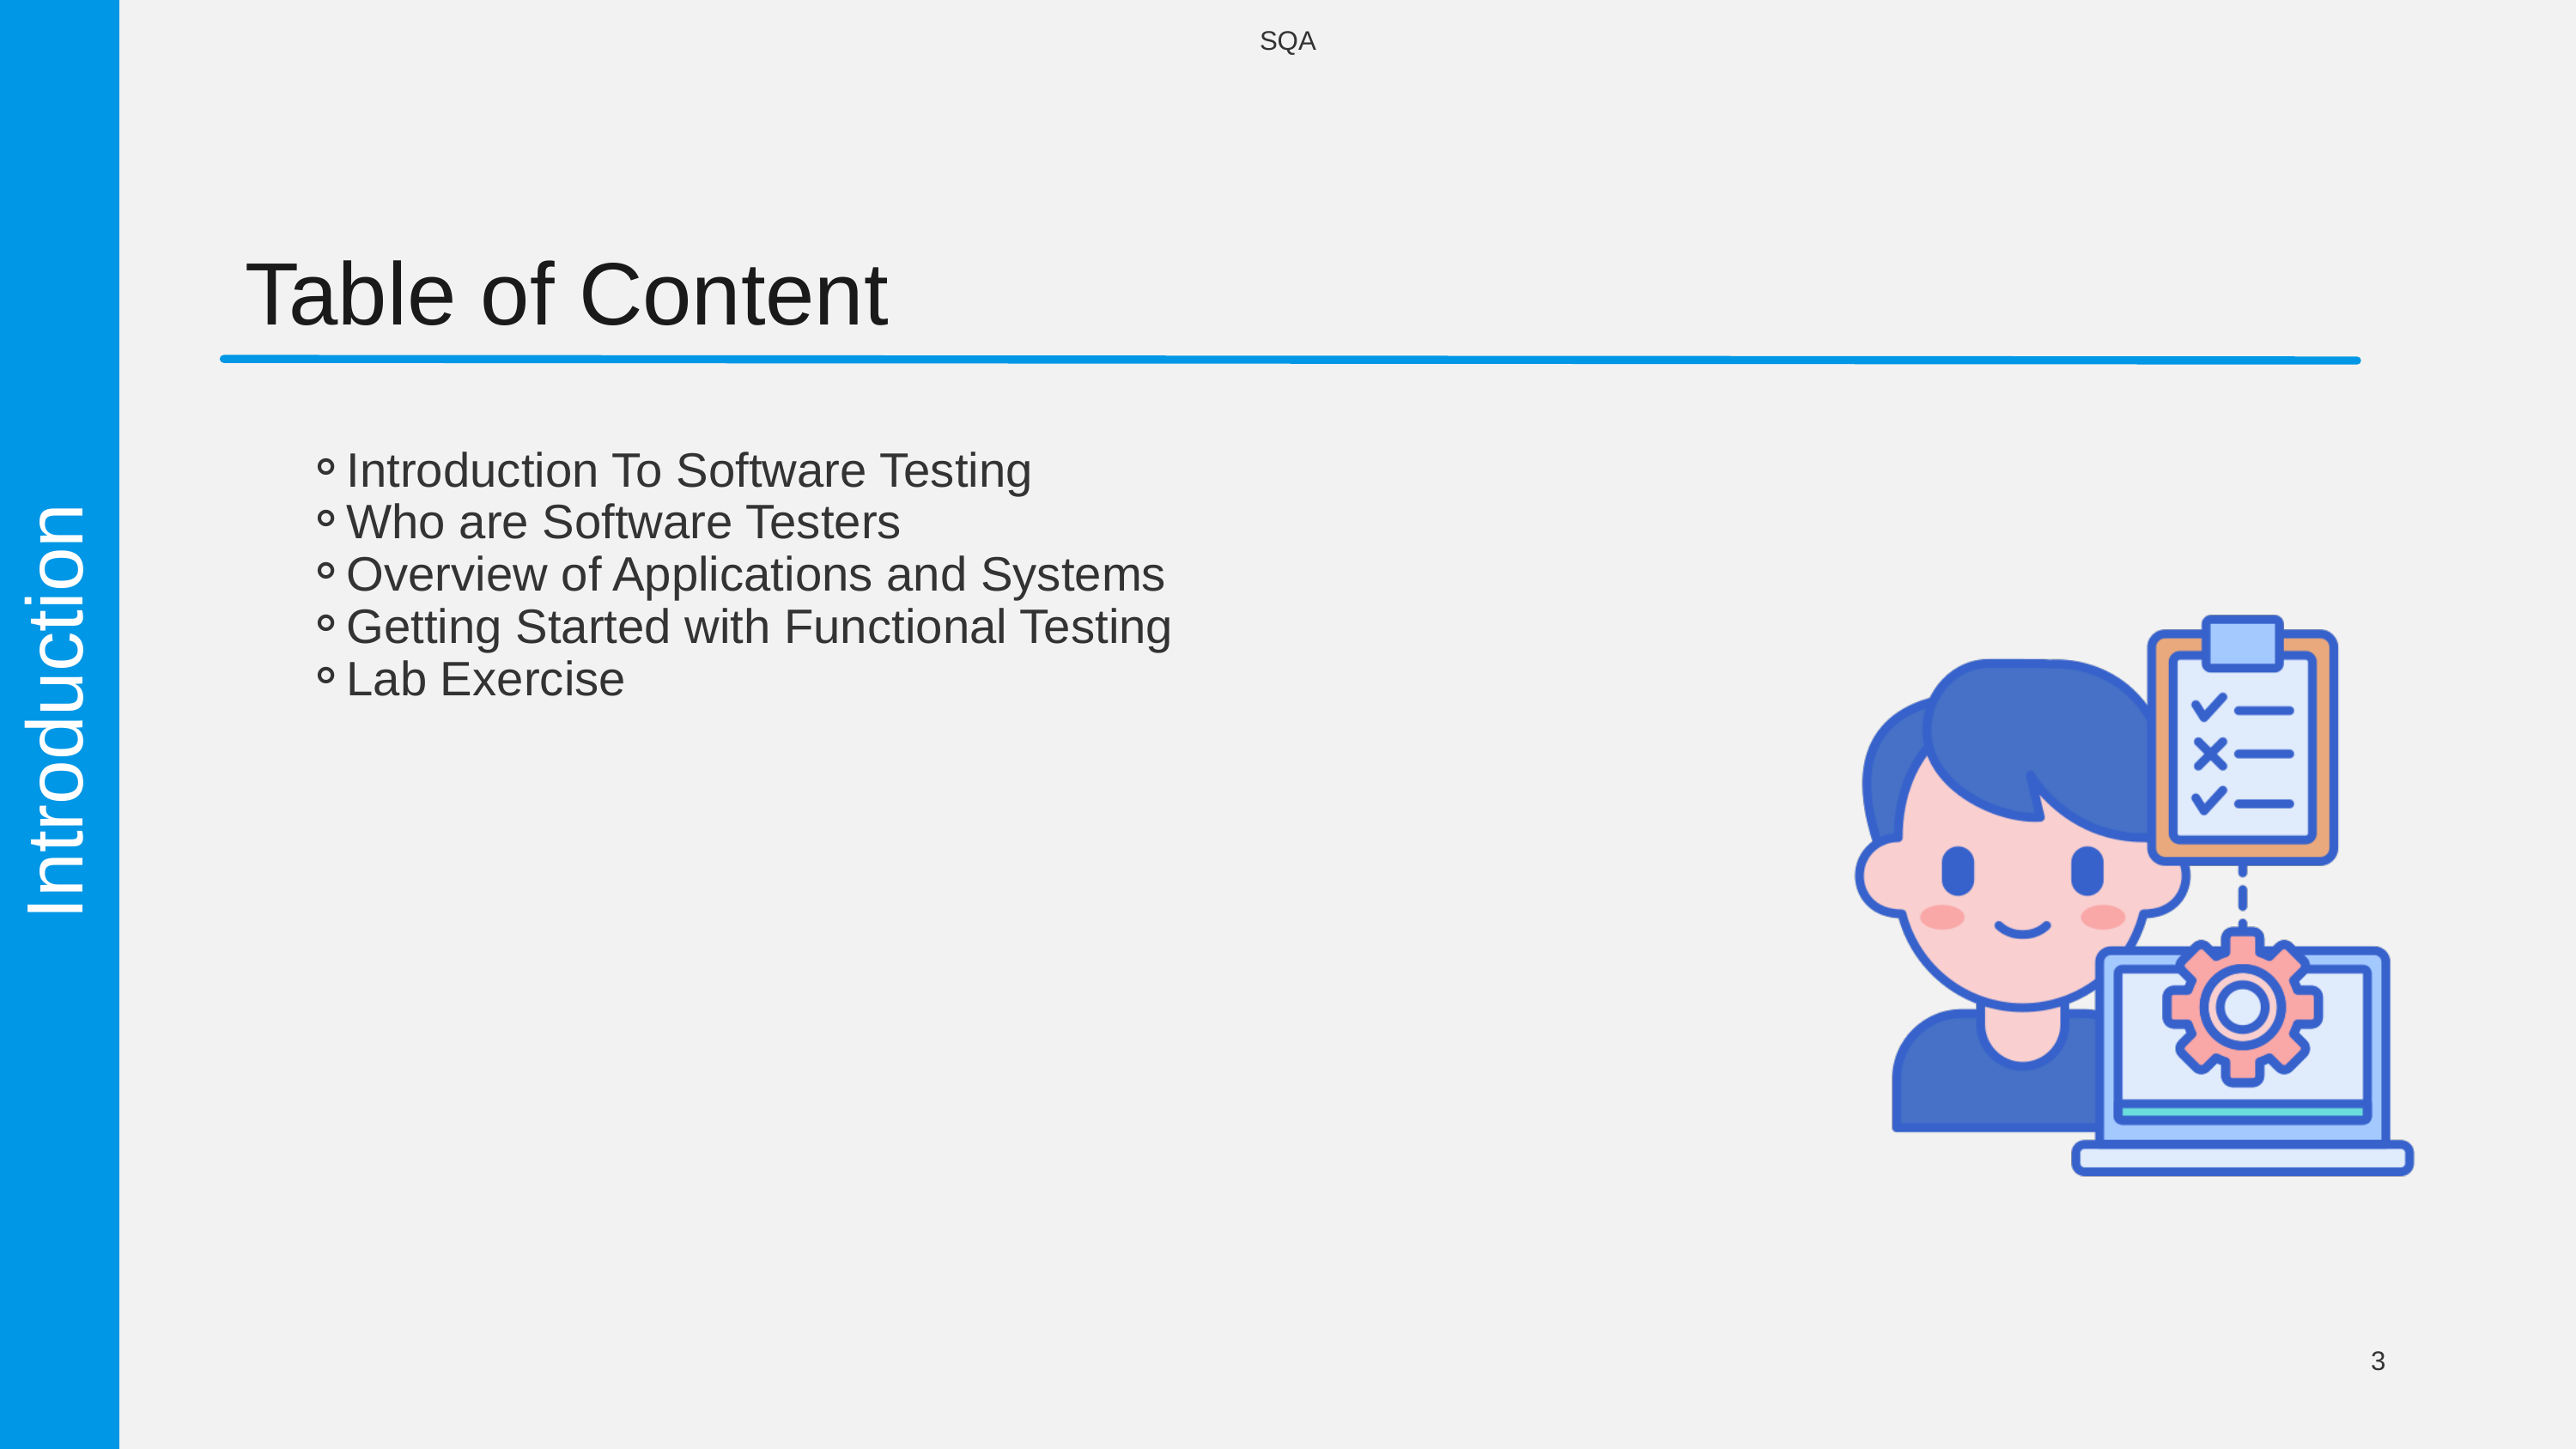

SQA
Table of Content

Introduction To Software Testing
Who are Software Testers
Overview of Applications and Systems
Getting Started with Functional Testing
Lab Exercise

Introduction
3